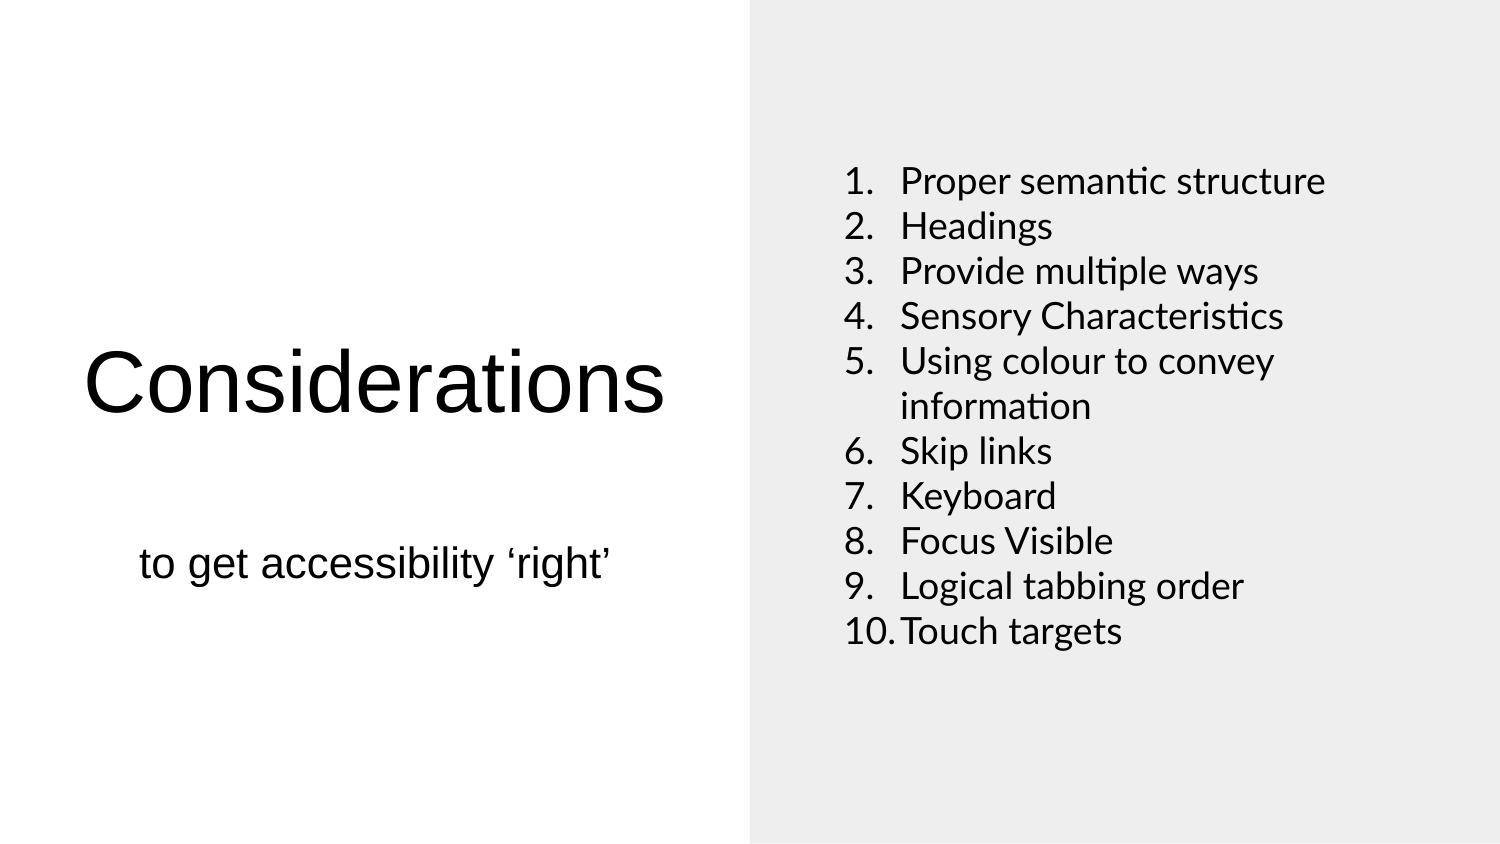

Proper semantic structure
Headings
Provide multiple ways
Sensory Characteristics
Using colour to convey information
Skip links
Keyboard
Focus Visible
Logical tabbing order
Touch targets

# Considerations
to get accessibility ‘right’